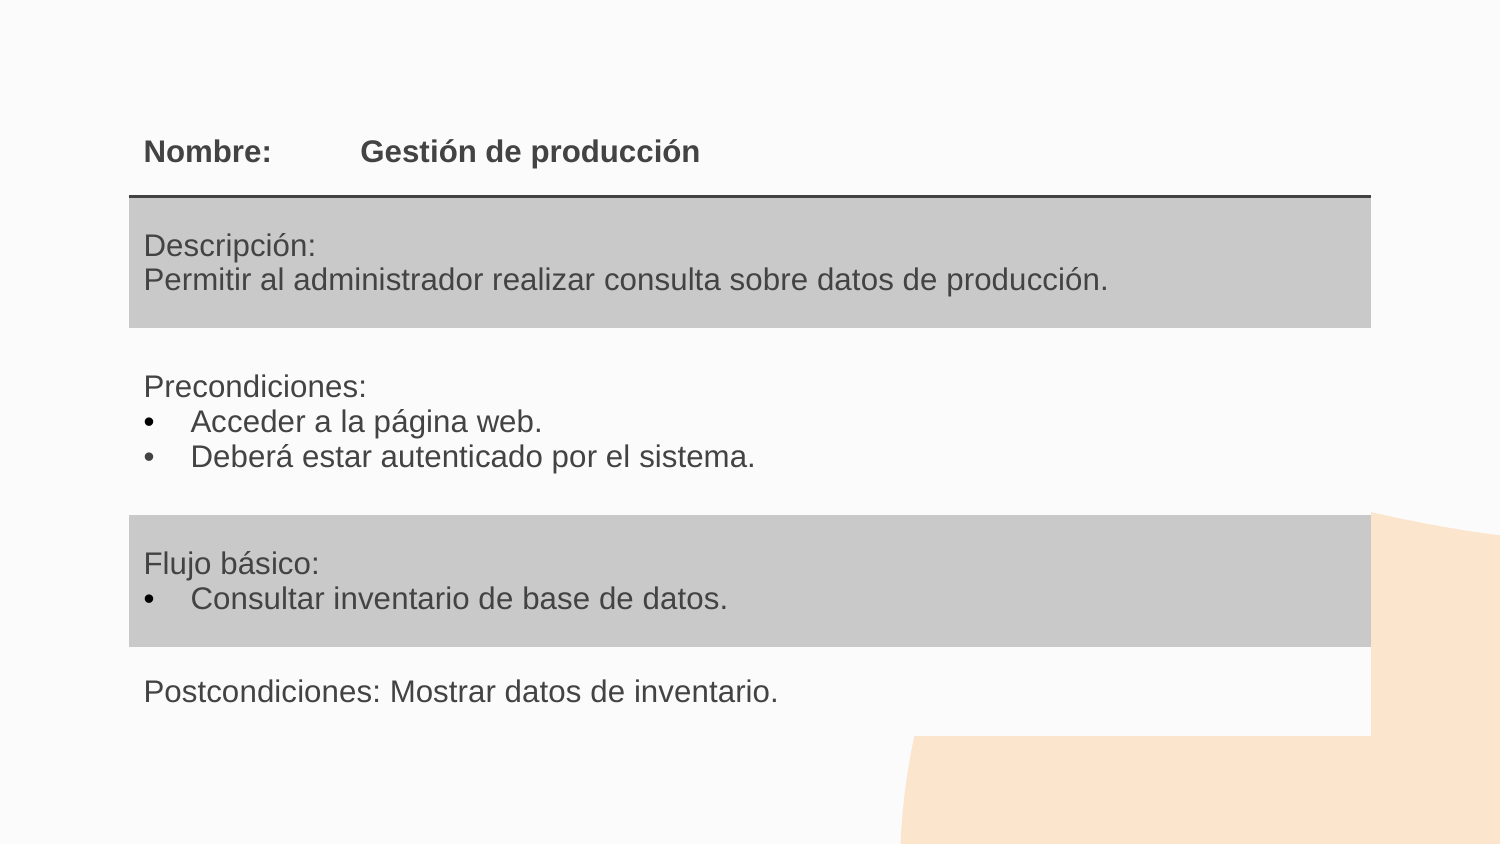

| Nombre: | Gestión de producción |
| --- | --- |
| Descripción: Permitir al administrador realizar consulta sobre datos de producción. |  |
| Precondiciones: Acceder a la página web. Deberá estar autenticado por el sistema. |  |
| Flujo básico: Consultar inventario de base de datos. |  |
| Postcondiciones: Mostrar datos de inventario. |  |